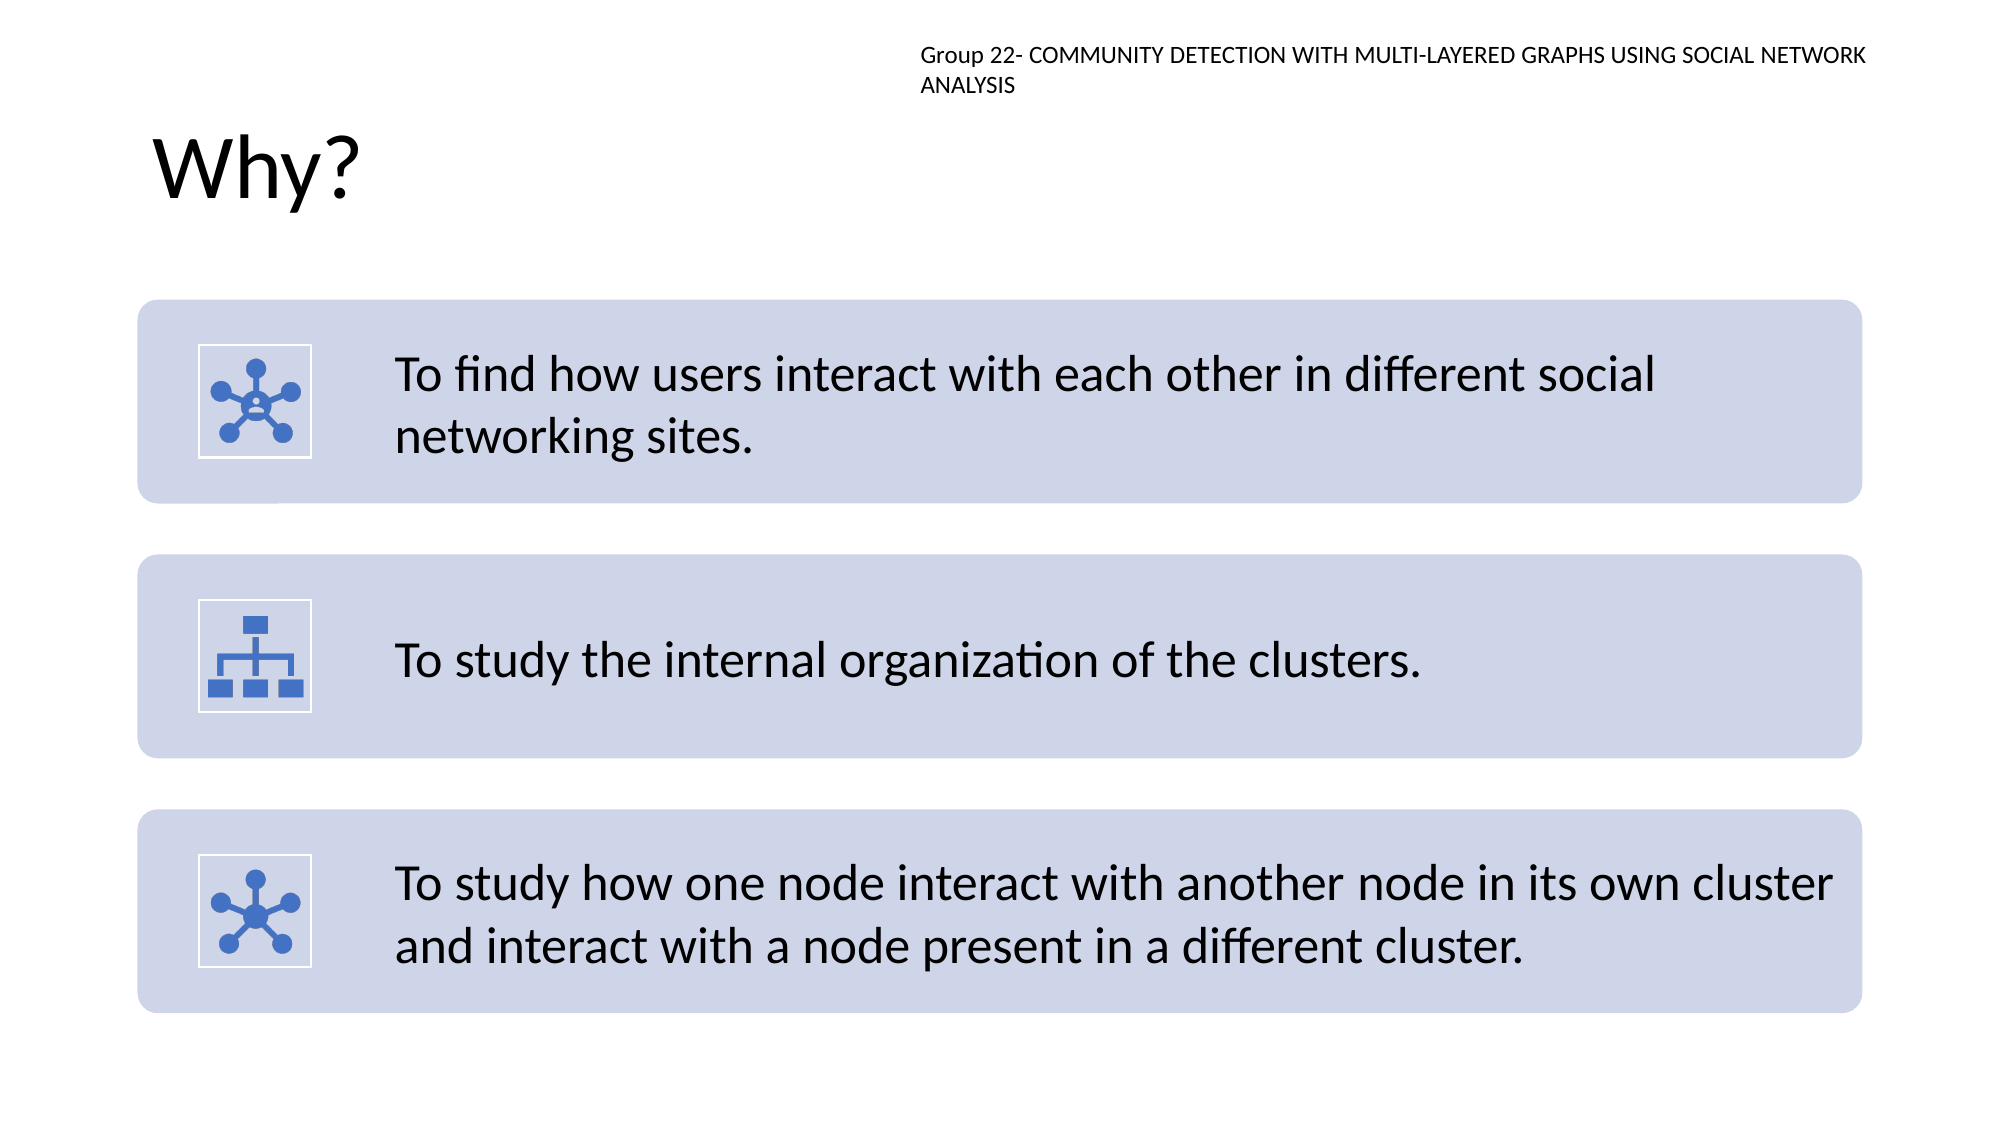

Group 22- COMMUNITY DETECTION WITH MULTI-LAYERED GRAPHS USING SOCIAL NETWORK ANALYSIS
# Why?
To find how users interact with each other in different social networking sites.
To study the internal organization of the clusters.
To study how one node interact with another node in its own cluster and interact with a node present in a different cluster.